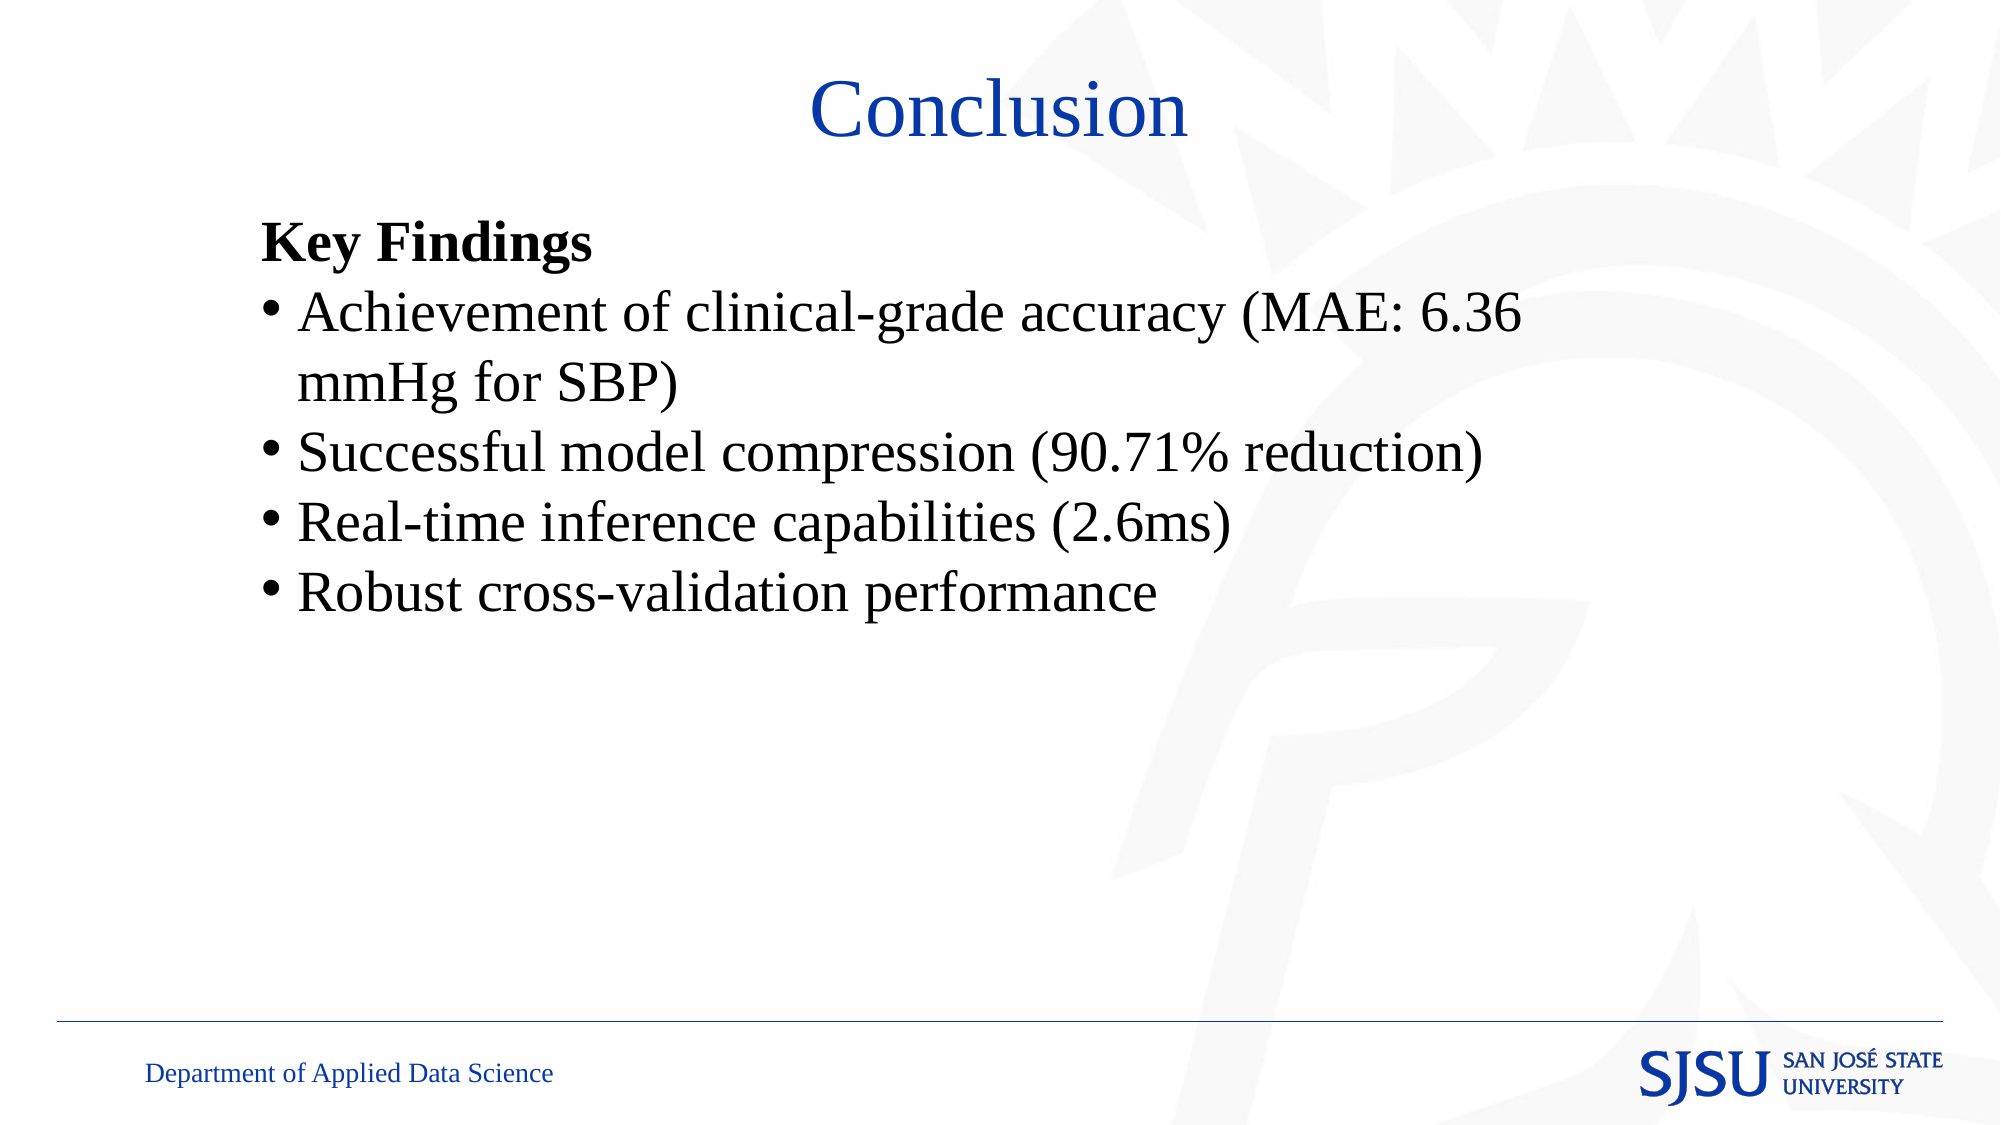

# Conclusion
Key Findings
Achievement of clinical-grade accuracy (MAE: 6.36 mmHg for SBP)
Successful model compression (90.71% reduction)
Real-time inference capabilities (2.6ms)
Robust cross-validation performance

Department of Applied Data Science